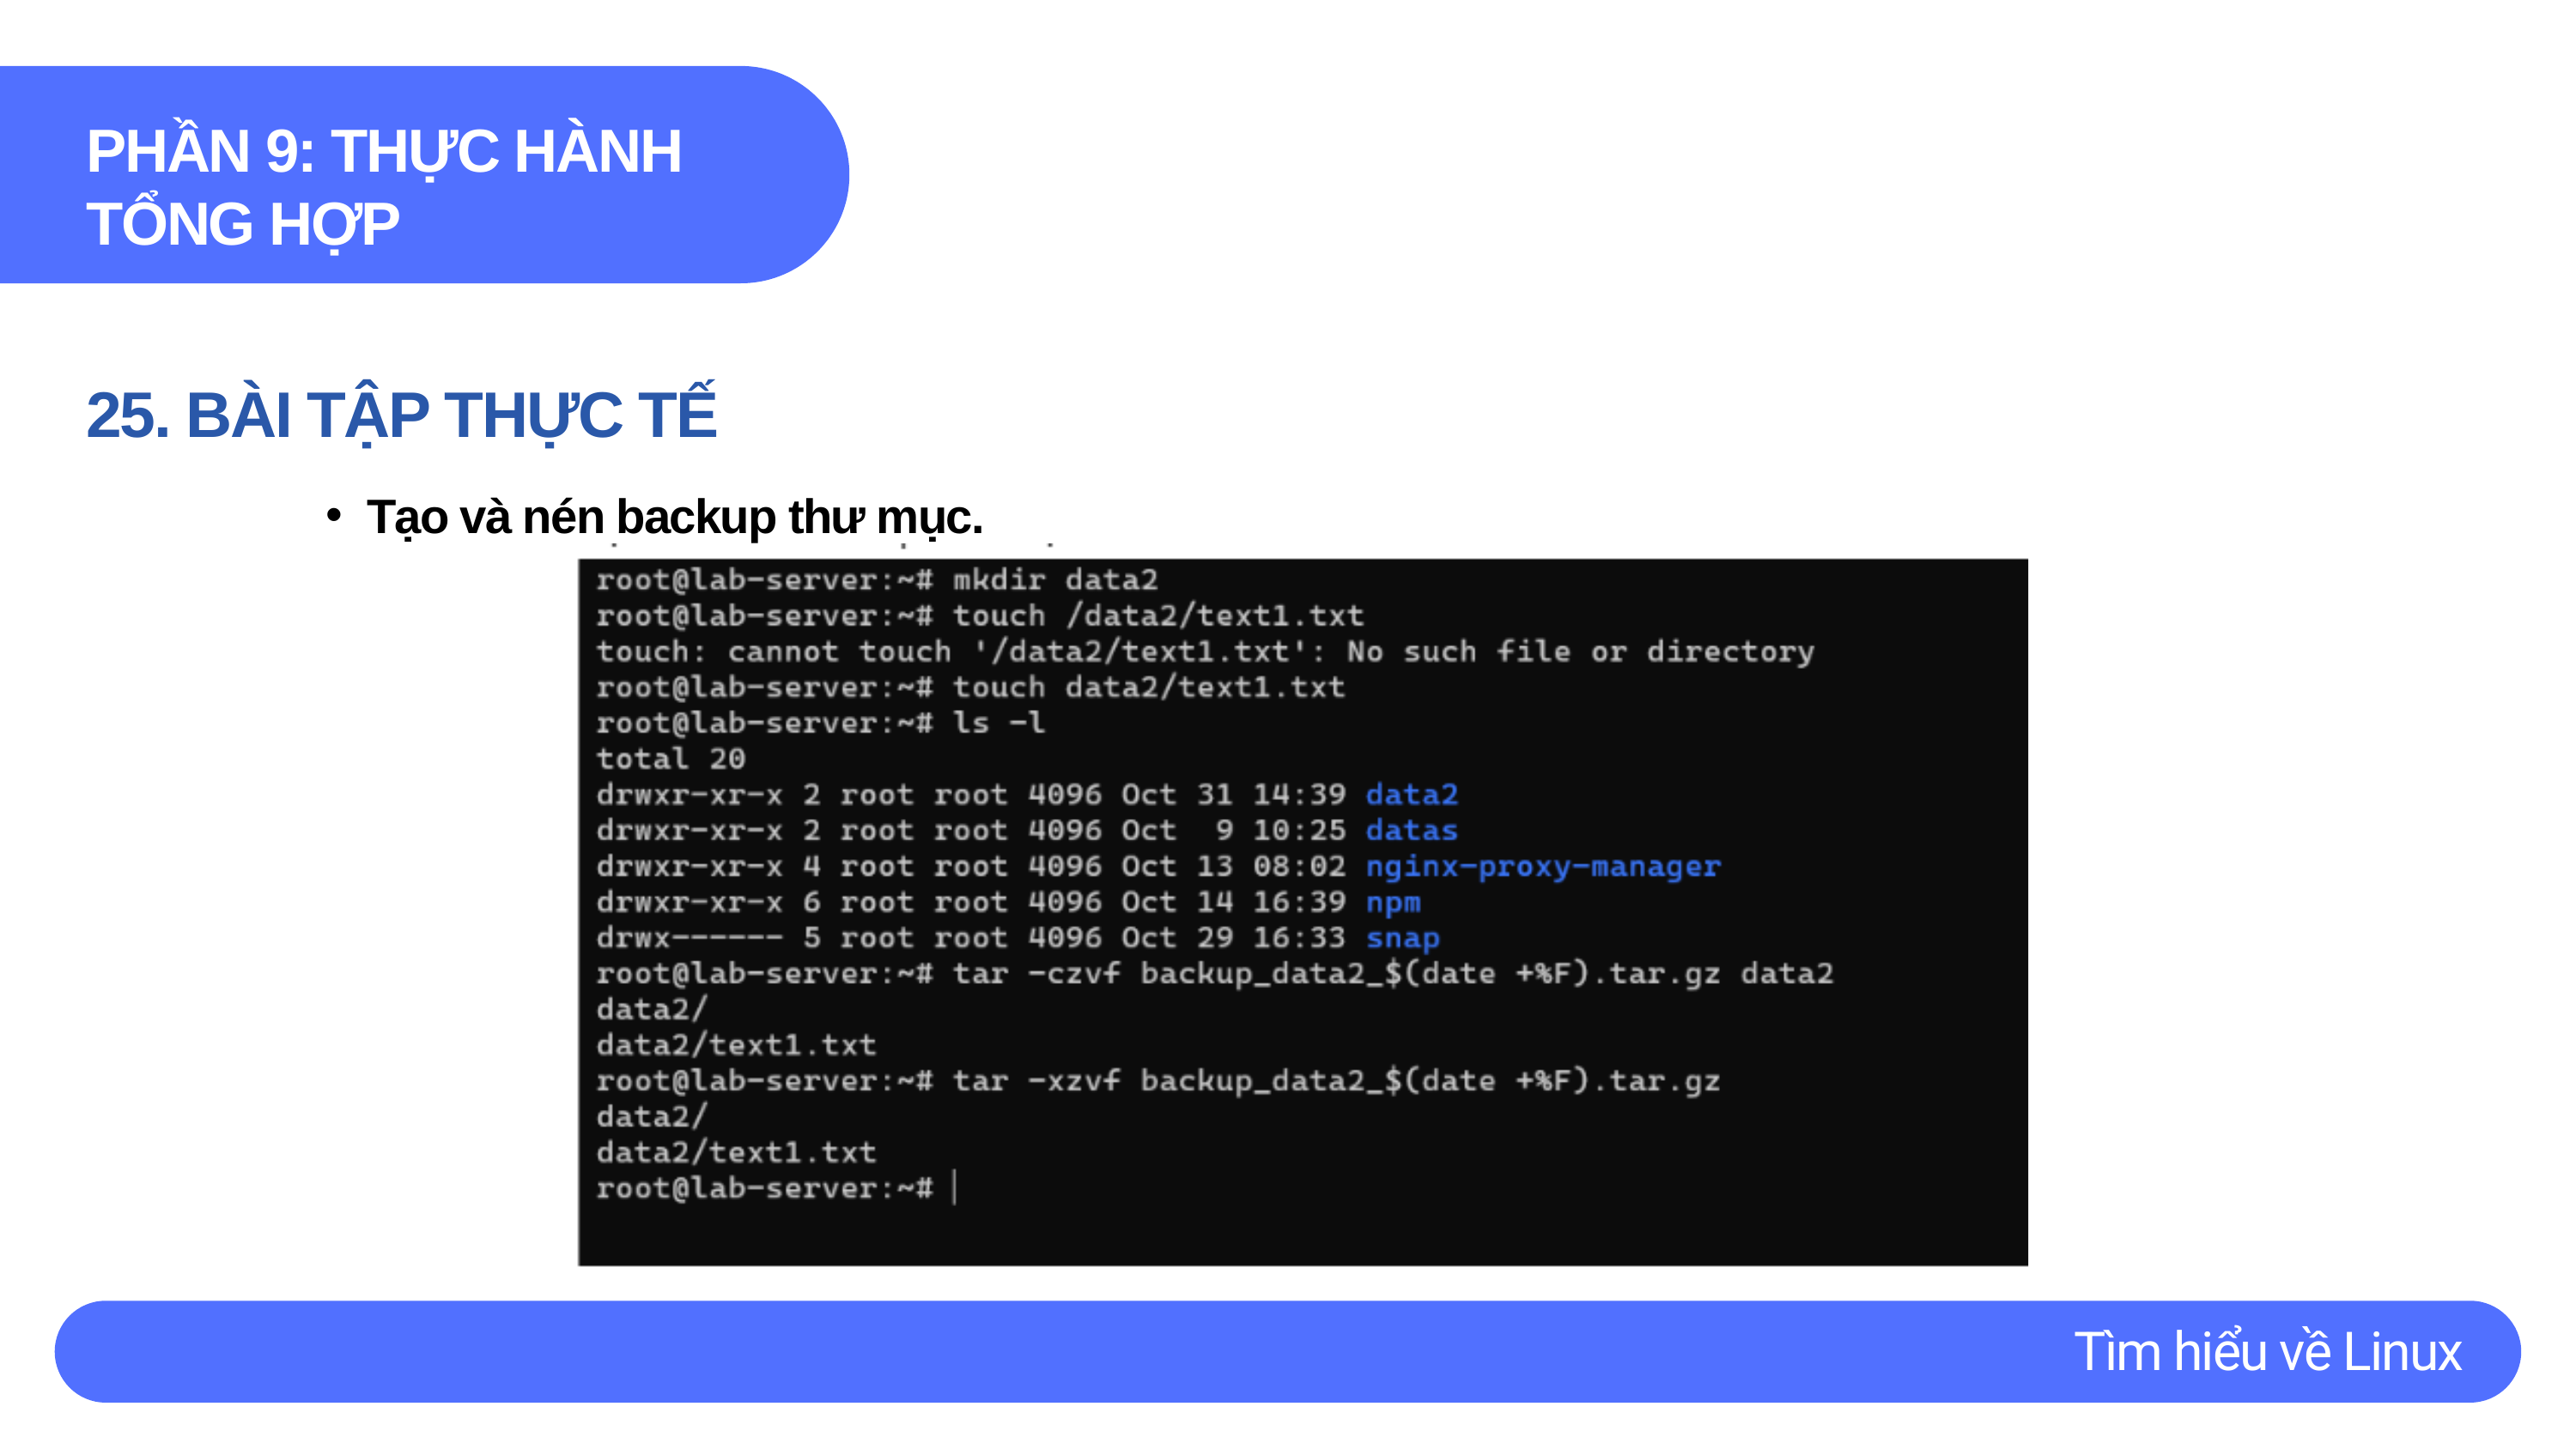

PHẦN 9: THỰC HÀNH TỔNG HỢP

25. BÀI TẬP THỰC TẾ
Tạo và nén backup thư mục.

Tìm hiểu về Linux